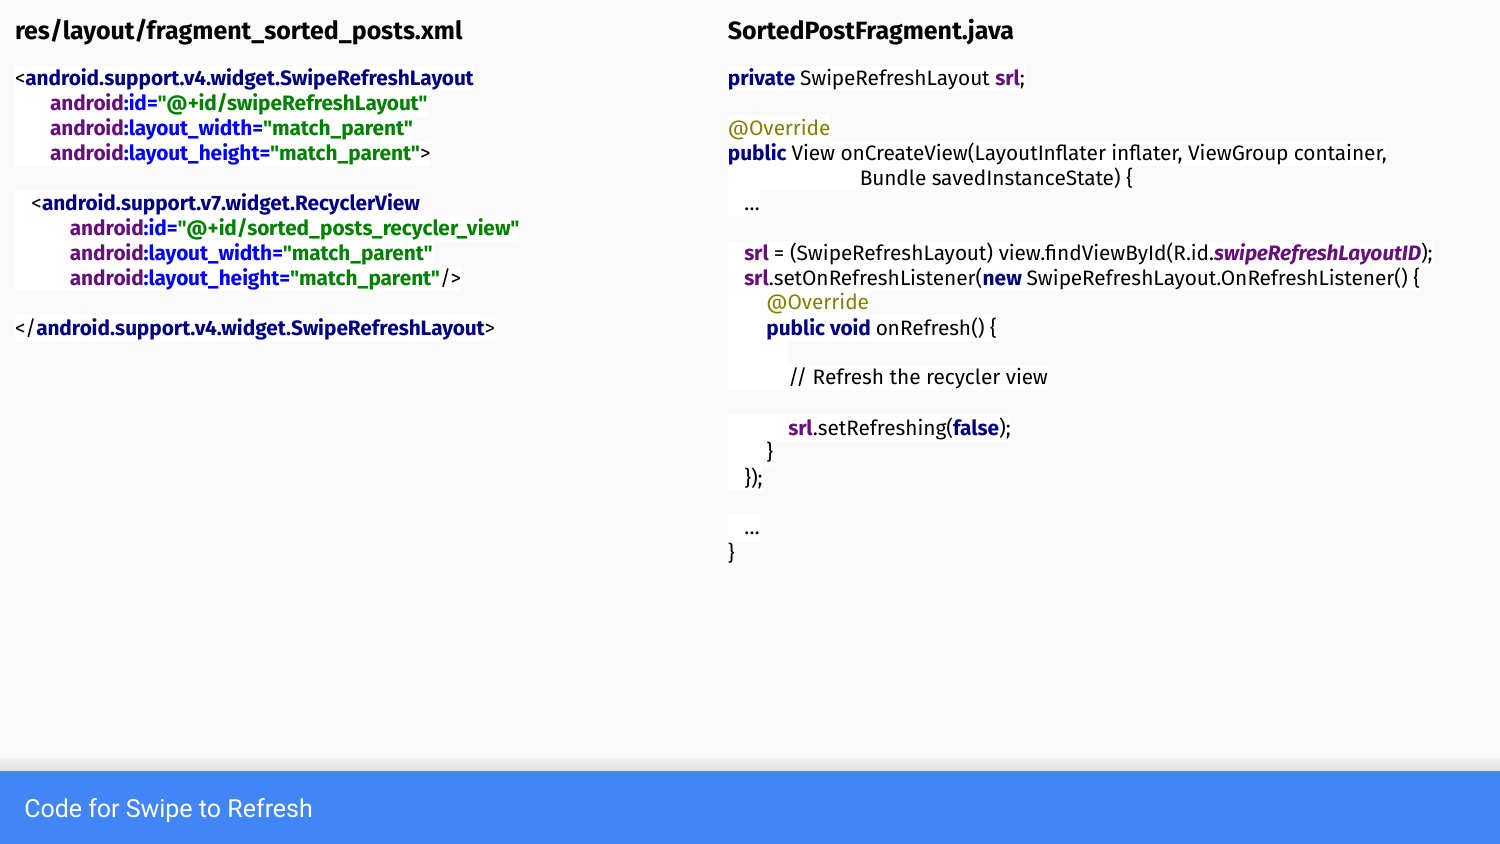

res/layout/fragment_sorted_posts.xml
<android.support.v4.widget.SwipeRefreshLayout
       android:id="@+id/swipeRefreshLayout"
       android:layout_width="match_parent"
       android:layout_height="match_parent">

   <android.support.v7.widget.RecyclerView
           android:id="@+id/sorted_posts_recycler_view"
           android:layout_width="match_parent"
           android:layout_height="match_parent"/>

</android.support.v4.widget.SwipeRefreshLayout>

SortedPostFragment.java
private SwipeRefreshLayout srl;

@Override
public View onCreateView(LayoutInflater inflater, ViewGroup container,
                        Bundle savedInstanceState) {
   …

   srl = (SwipeRefreshLayout) view.findViewById(R.id.swipeRefreshLayoutID);
   srl.setOnRefreshListener(new SwipeRefreshLayout.OnRefreshListener() {
       @Override
       public void onRefresh() {

           // Refresh the recycler view

           srl.setRefreshing(false);
       }
   });

   …
}

Code for Swipe to Refresh